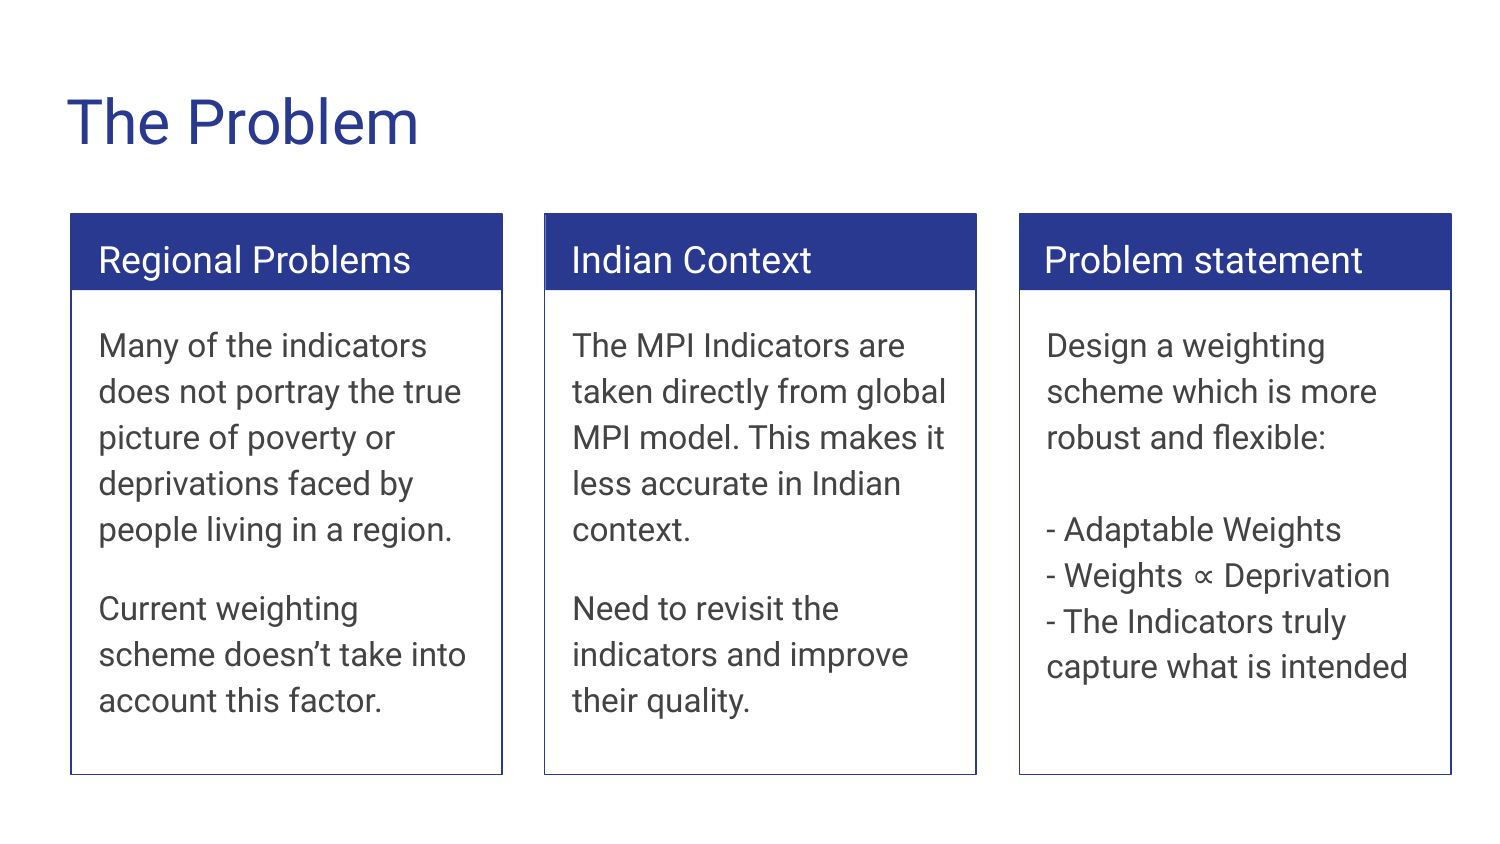

# The Problem

Regional Problems

Indian Context

Problem statement
Many of the indicators does not portray the true picture of poverty or deprivations faced by people living in a region.
Current weighting scheme doesn’t take into account this factor.
The MPI Indicators are taken directly from global MPI model. This makes it less accurate in Indian context.
Need to revisit the indicators and improve their quality.
Design a weighting scheme which is more robust and flexible:
- Adaptable Weights
- Weights ∝ Deprivation
- The Indicators truly capture what is intended